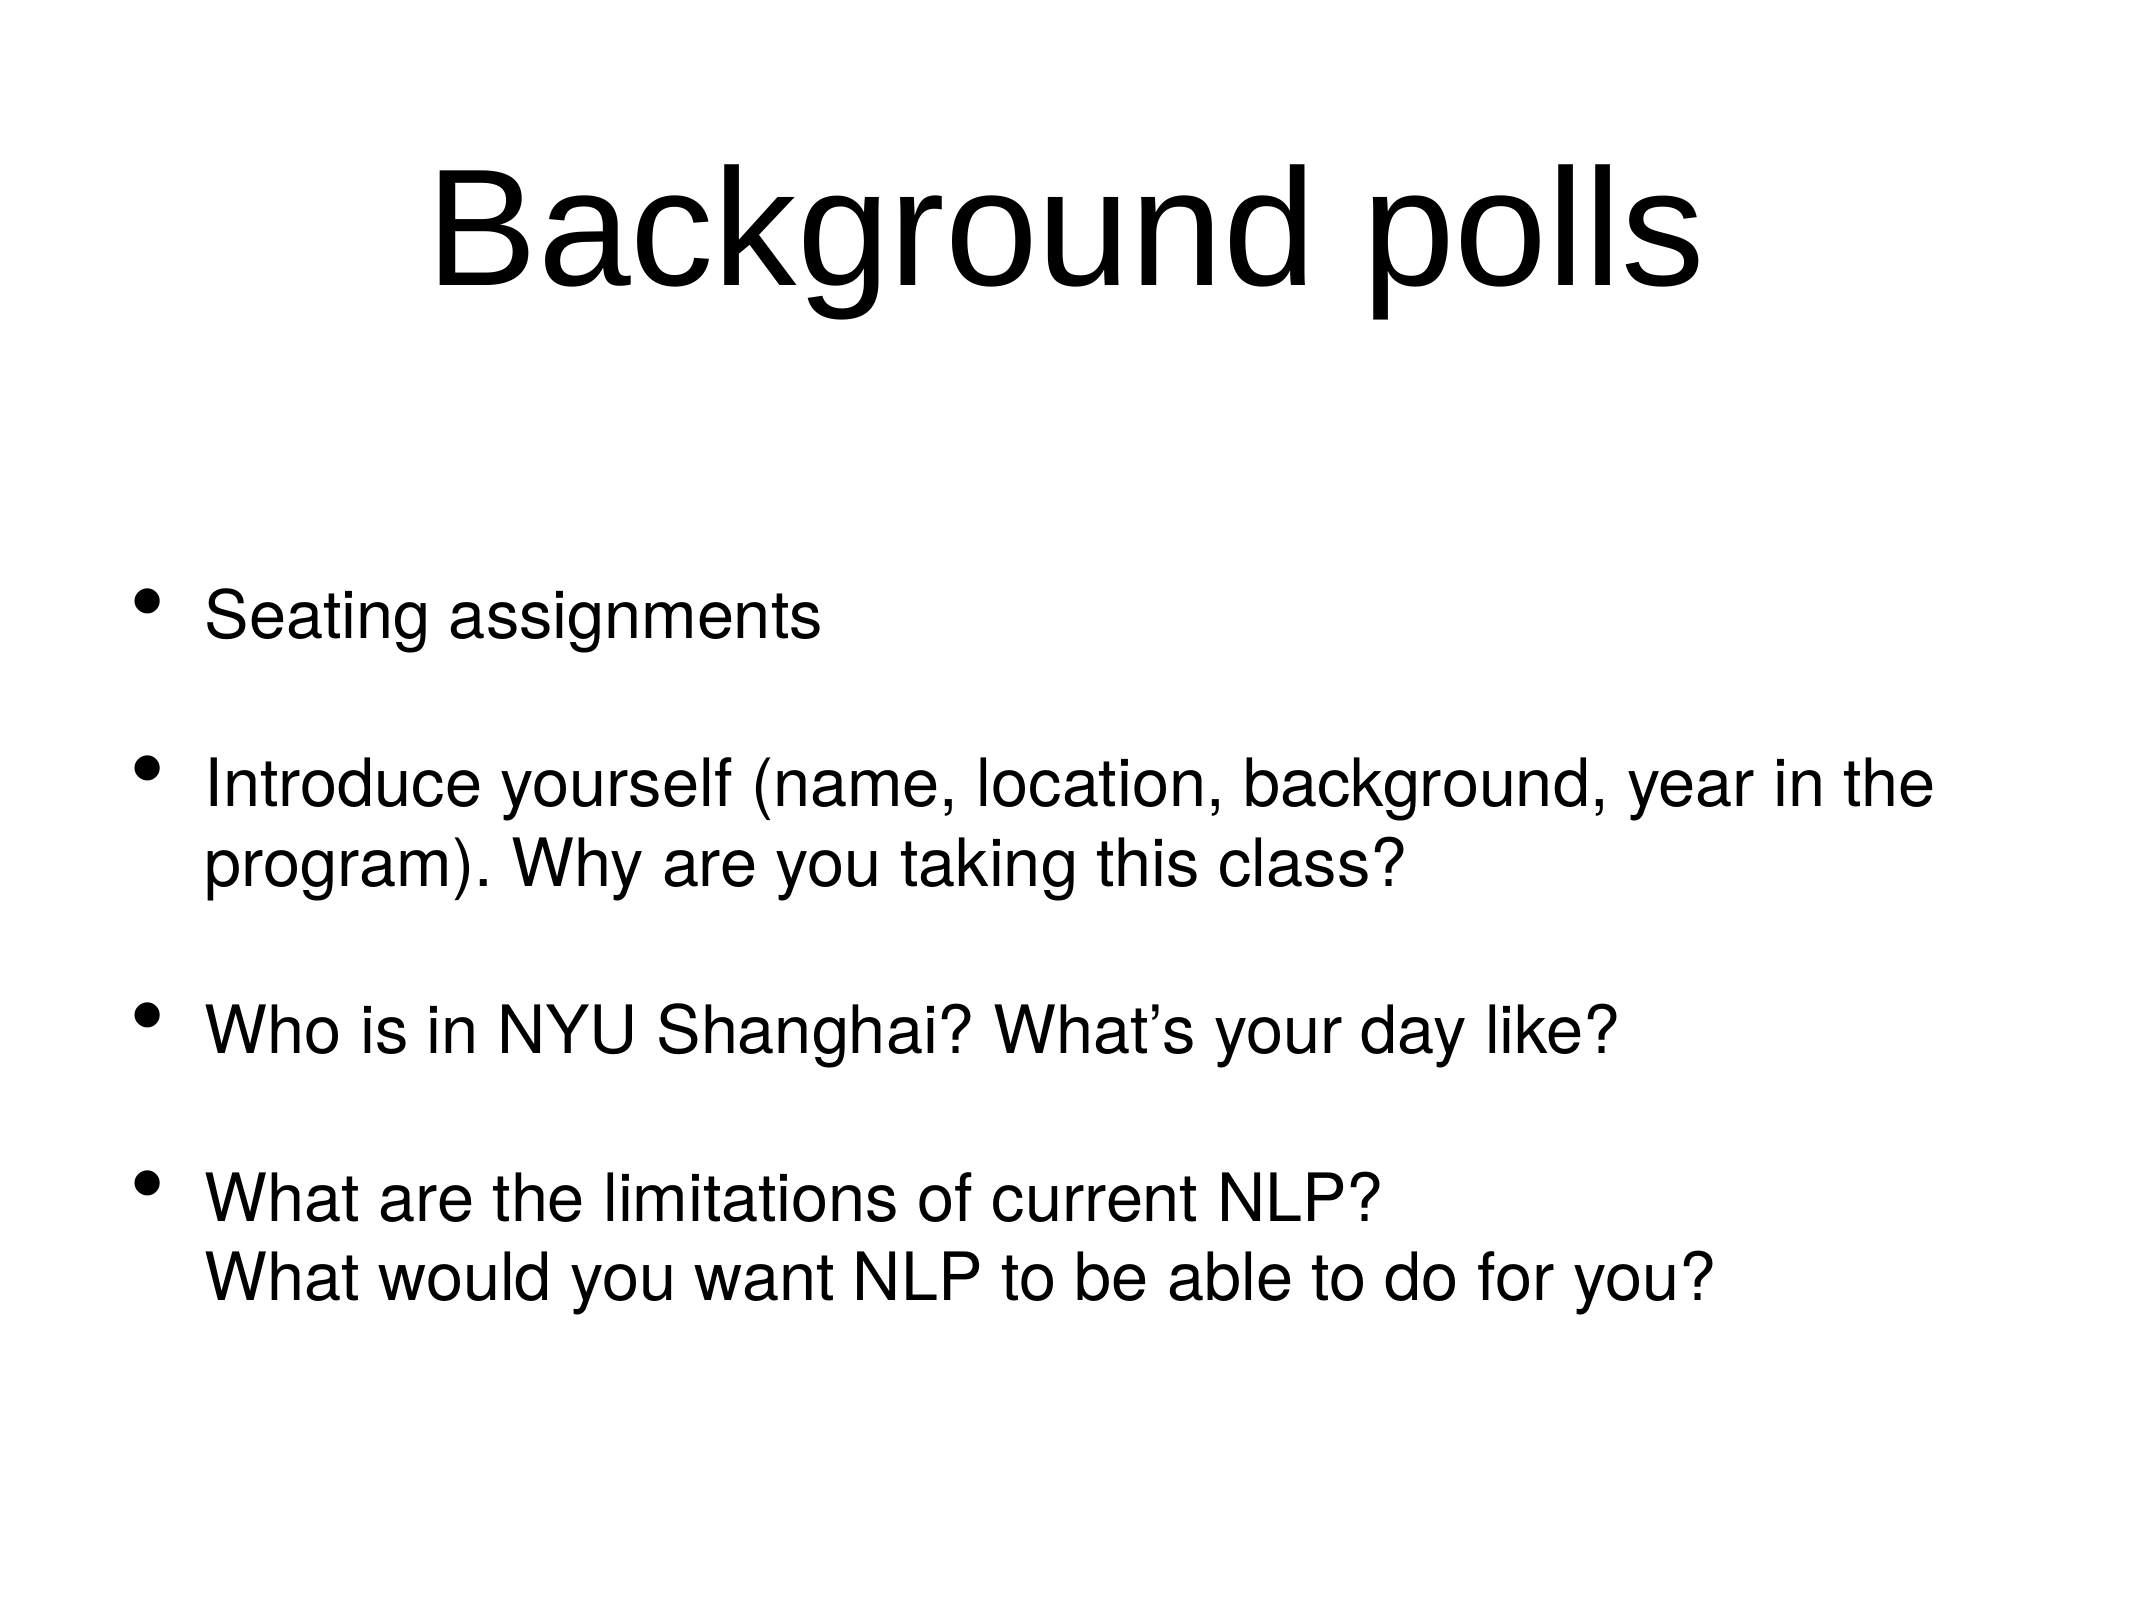

# Background polls
Seating assignments
Introduce yourself (name, location, background, year in the program). Why are you taking this class?
Who is in NYU Shanghai? What’s your day like?
What are the limitations of current NLP?
What would you want NLP to be able to do for you?